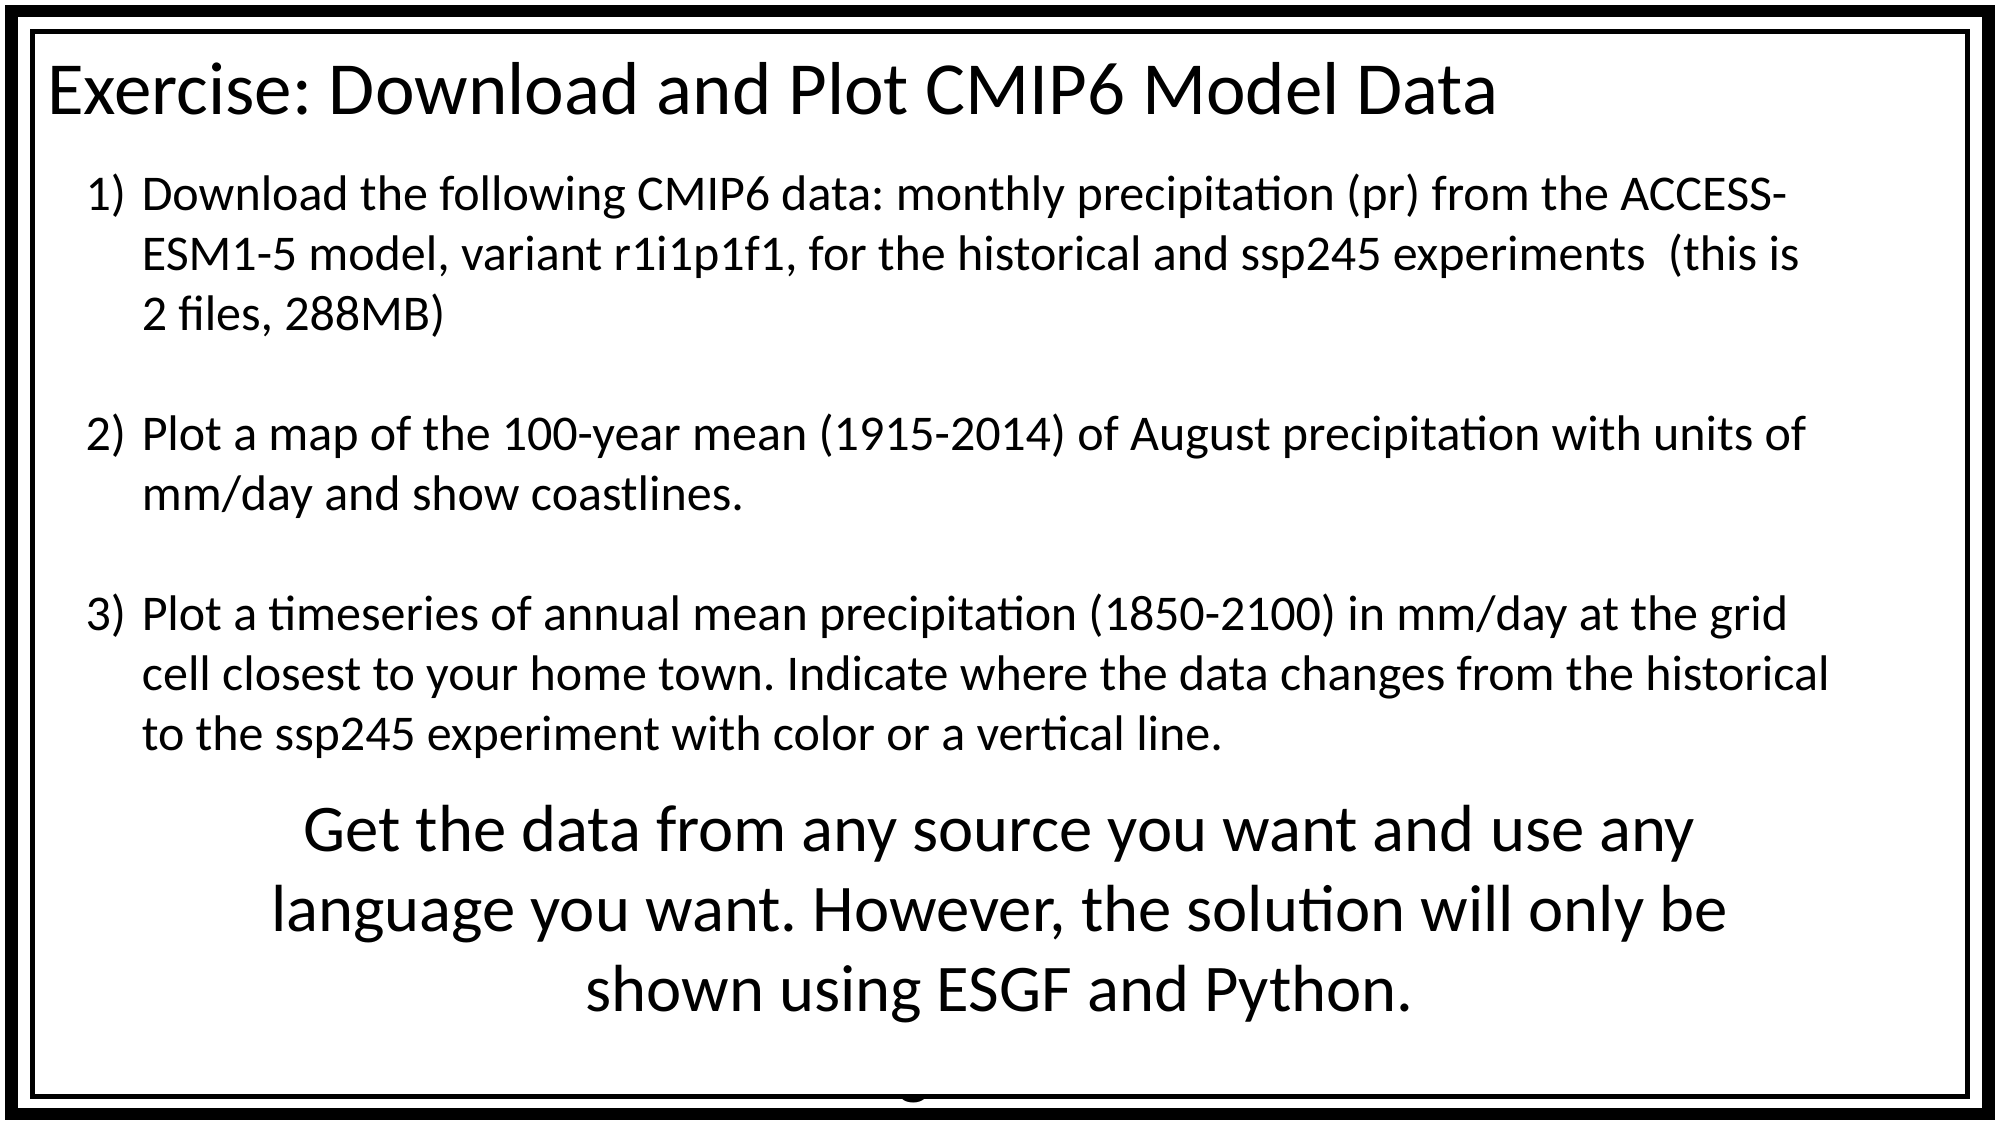

# Exercise: Download and Plot CMIP6 Model Data

Download the following CMIP6 data: monthly precipitation (pr) from the ACCESS-ESM1-5 model, variant r1i1p1f1, for the historical and ssp245 experiments  (this is 2 files, 288MB)

Plot a map of the 100-year mean (1915-2014) of August precipitation with units of mm/day and show coastlines.

Plot a timeseries of annual mean precipitation (1850-2100) in mm/day at the grid cell closest to your home town. Indicate where the data changes from the historical to the ssp245 experiment with color or a vertical line.
Get the data from any source you want and use any language you want. However, the solution will only be shown using ESGF and Python.
kerrie@gri.msstate.edu